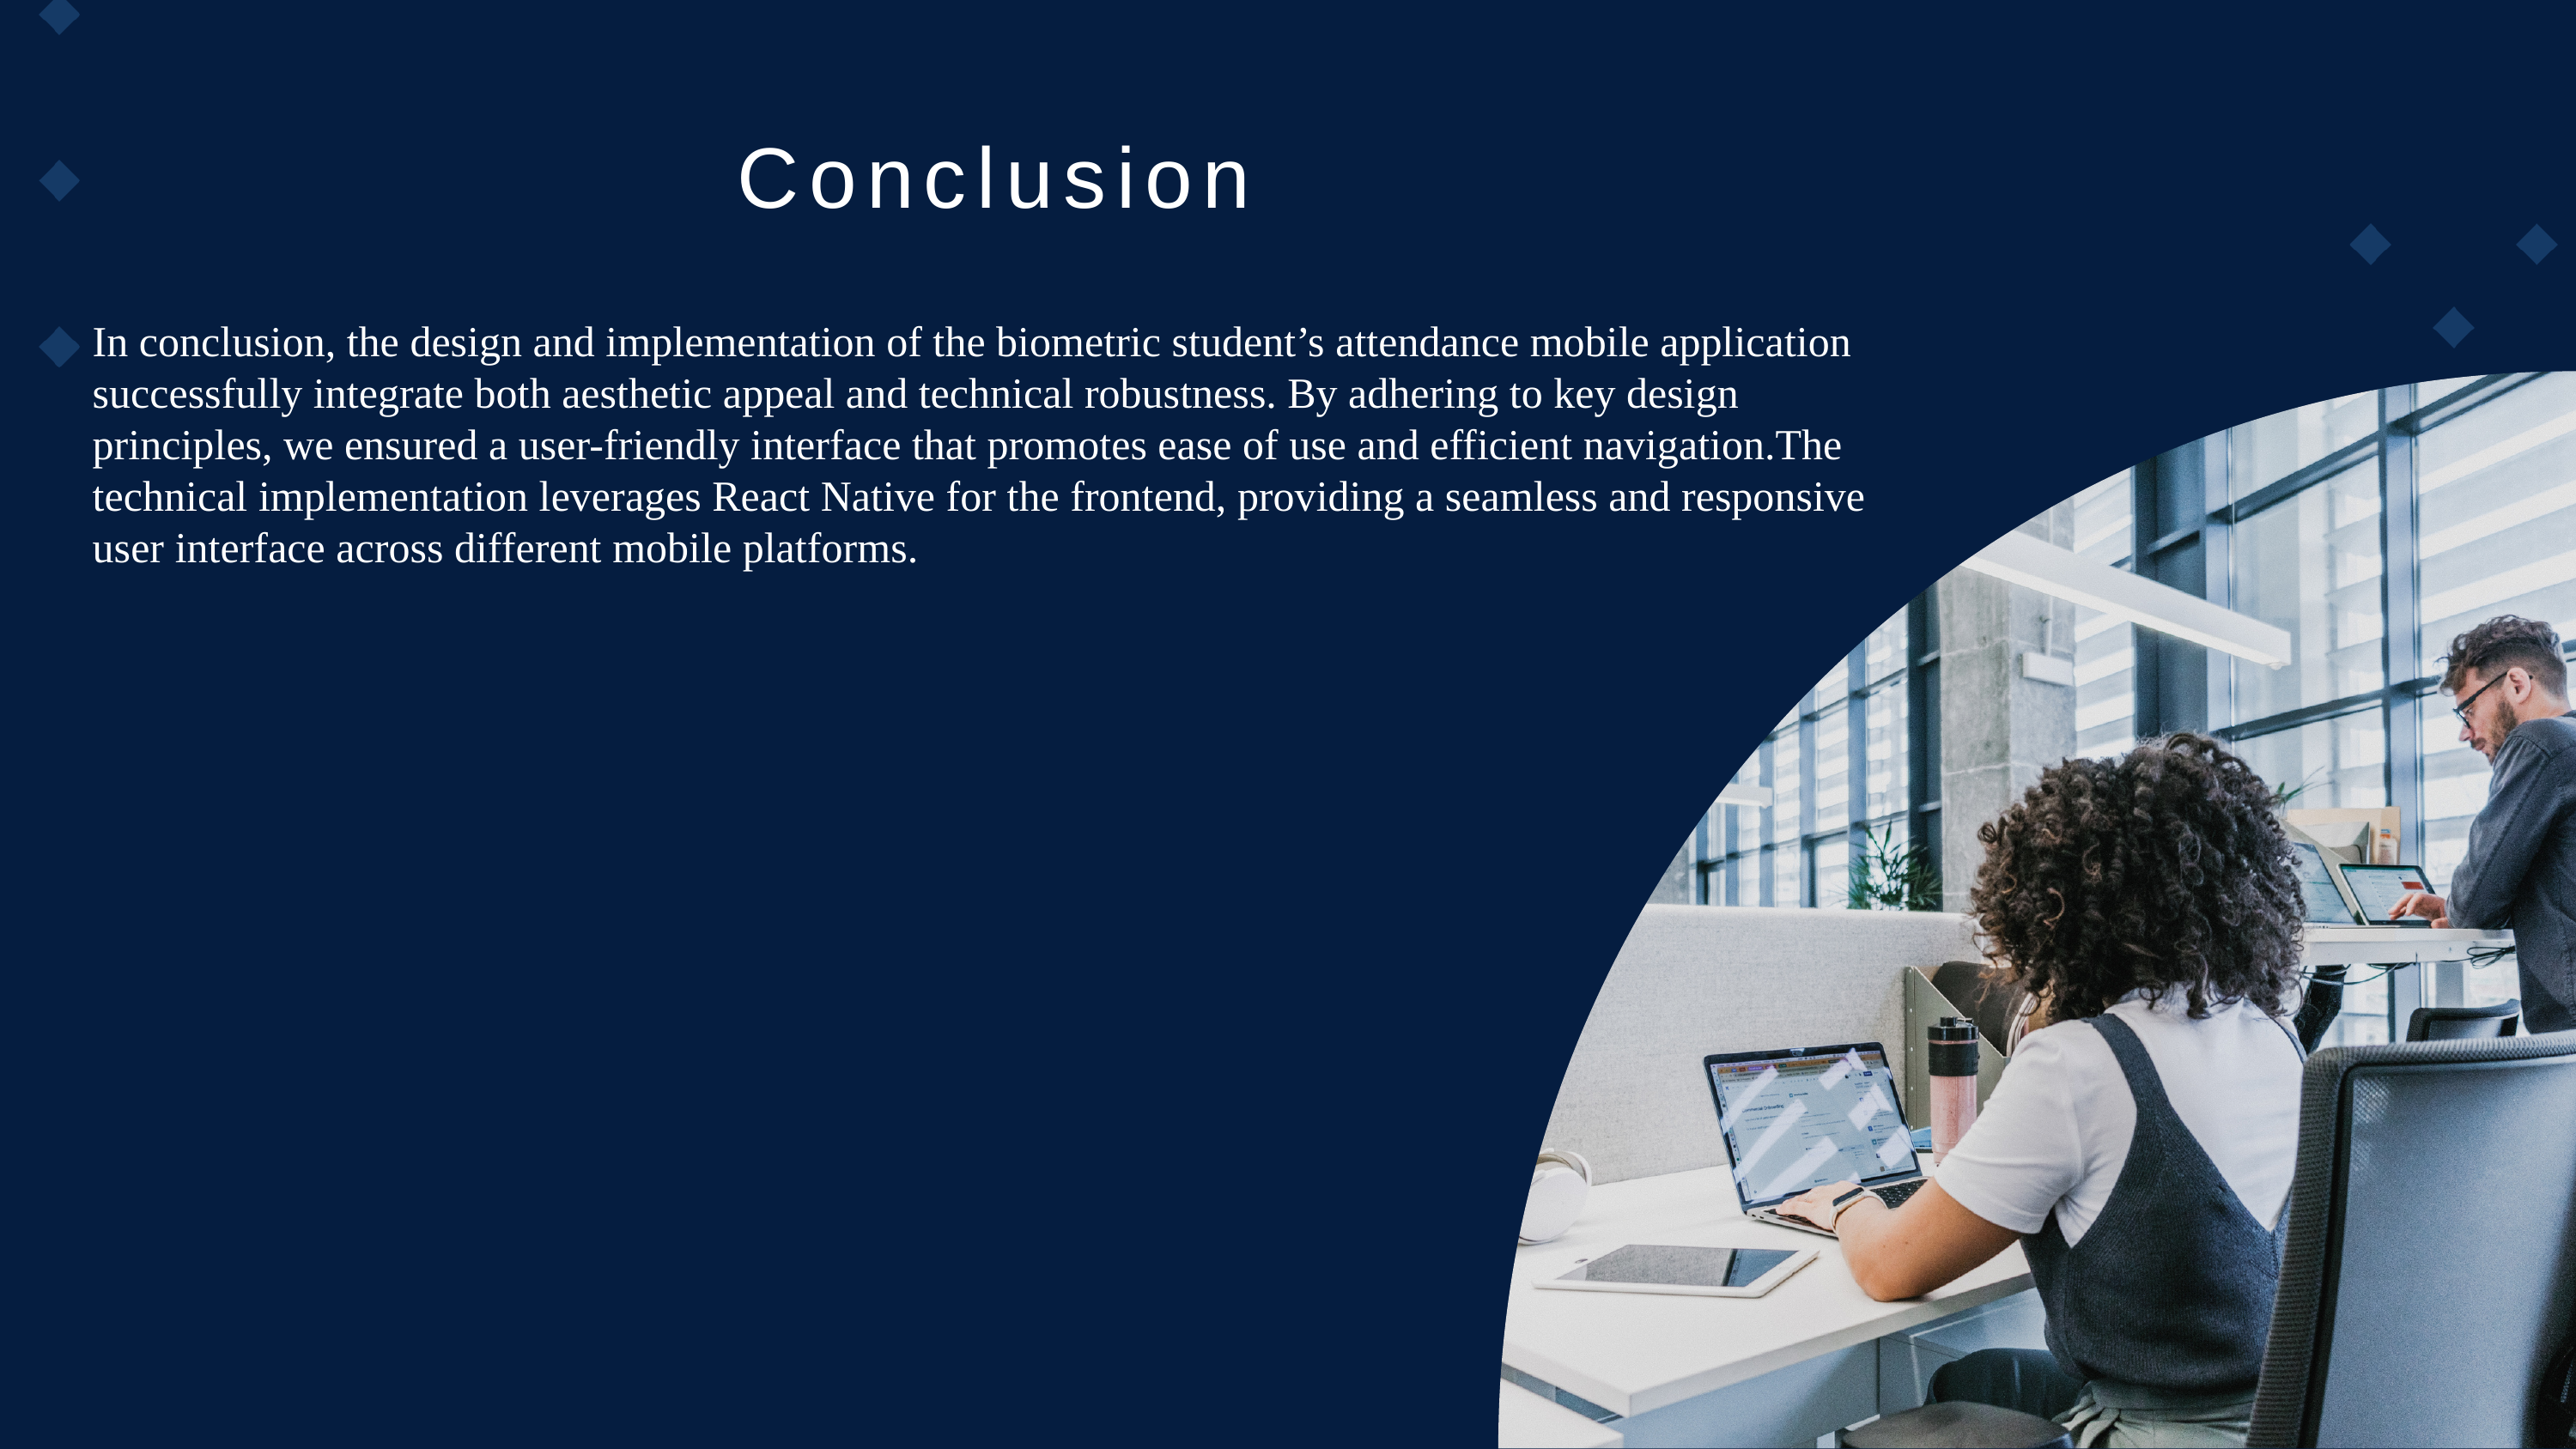

Conclusion

In conclusion, the design and implementation of the biometric student’s attendance mobile application successfully integrate both aesthetic appeal and technical robustness. By adhering to key design principles, we ensured a user-friendly interface that promotes ease of use and efficient navigation.The technical implementation leverages React Native for the frontend, providing a seamless and responsive user interface across different mobile platforms.